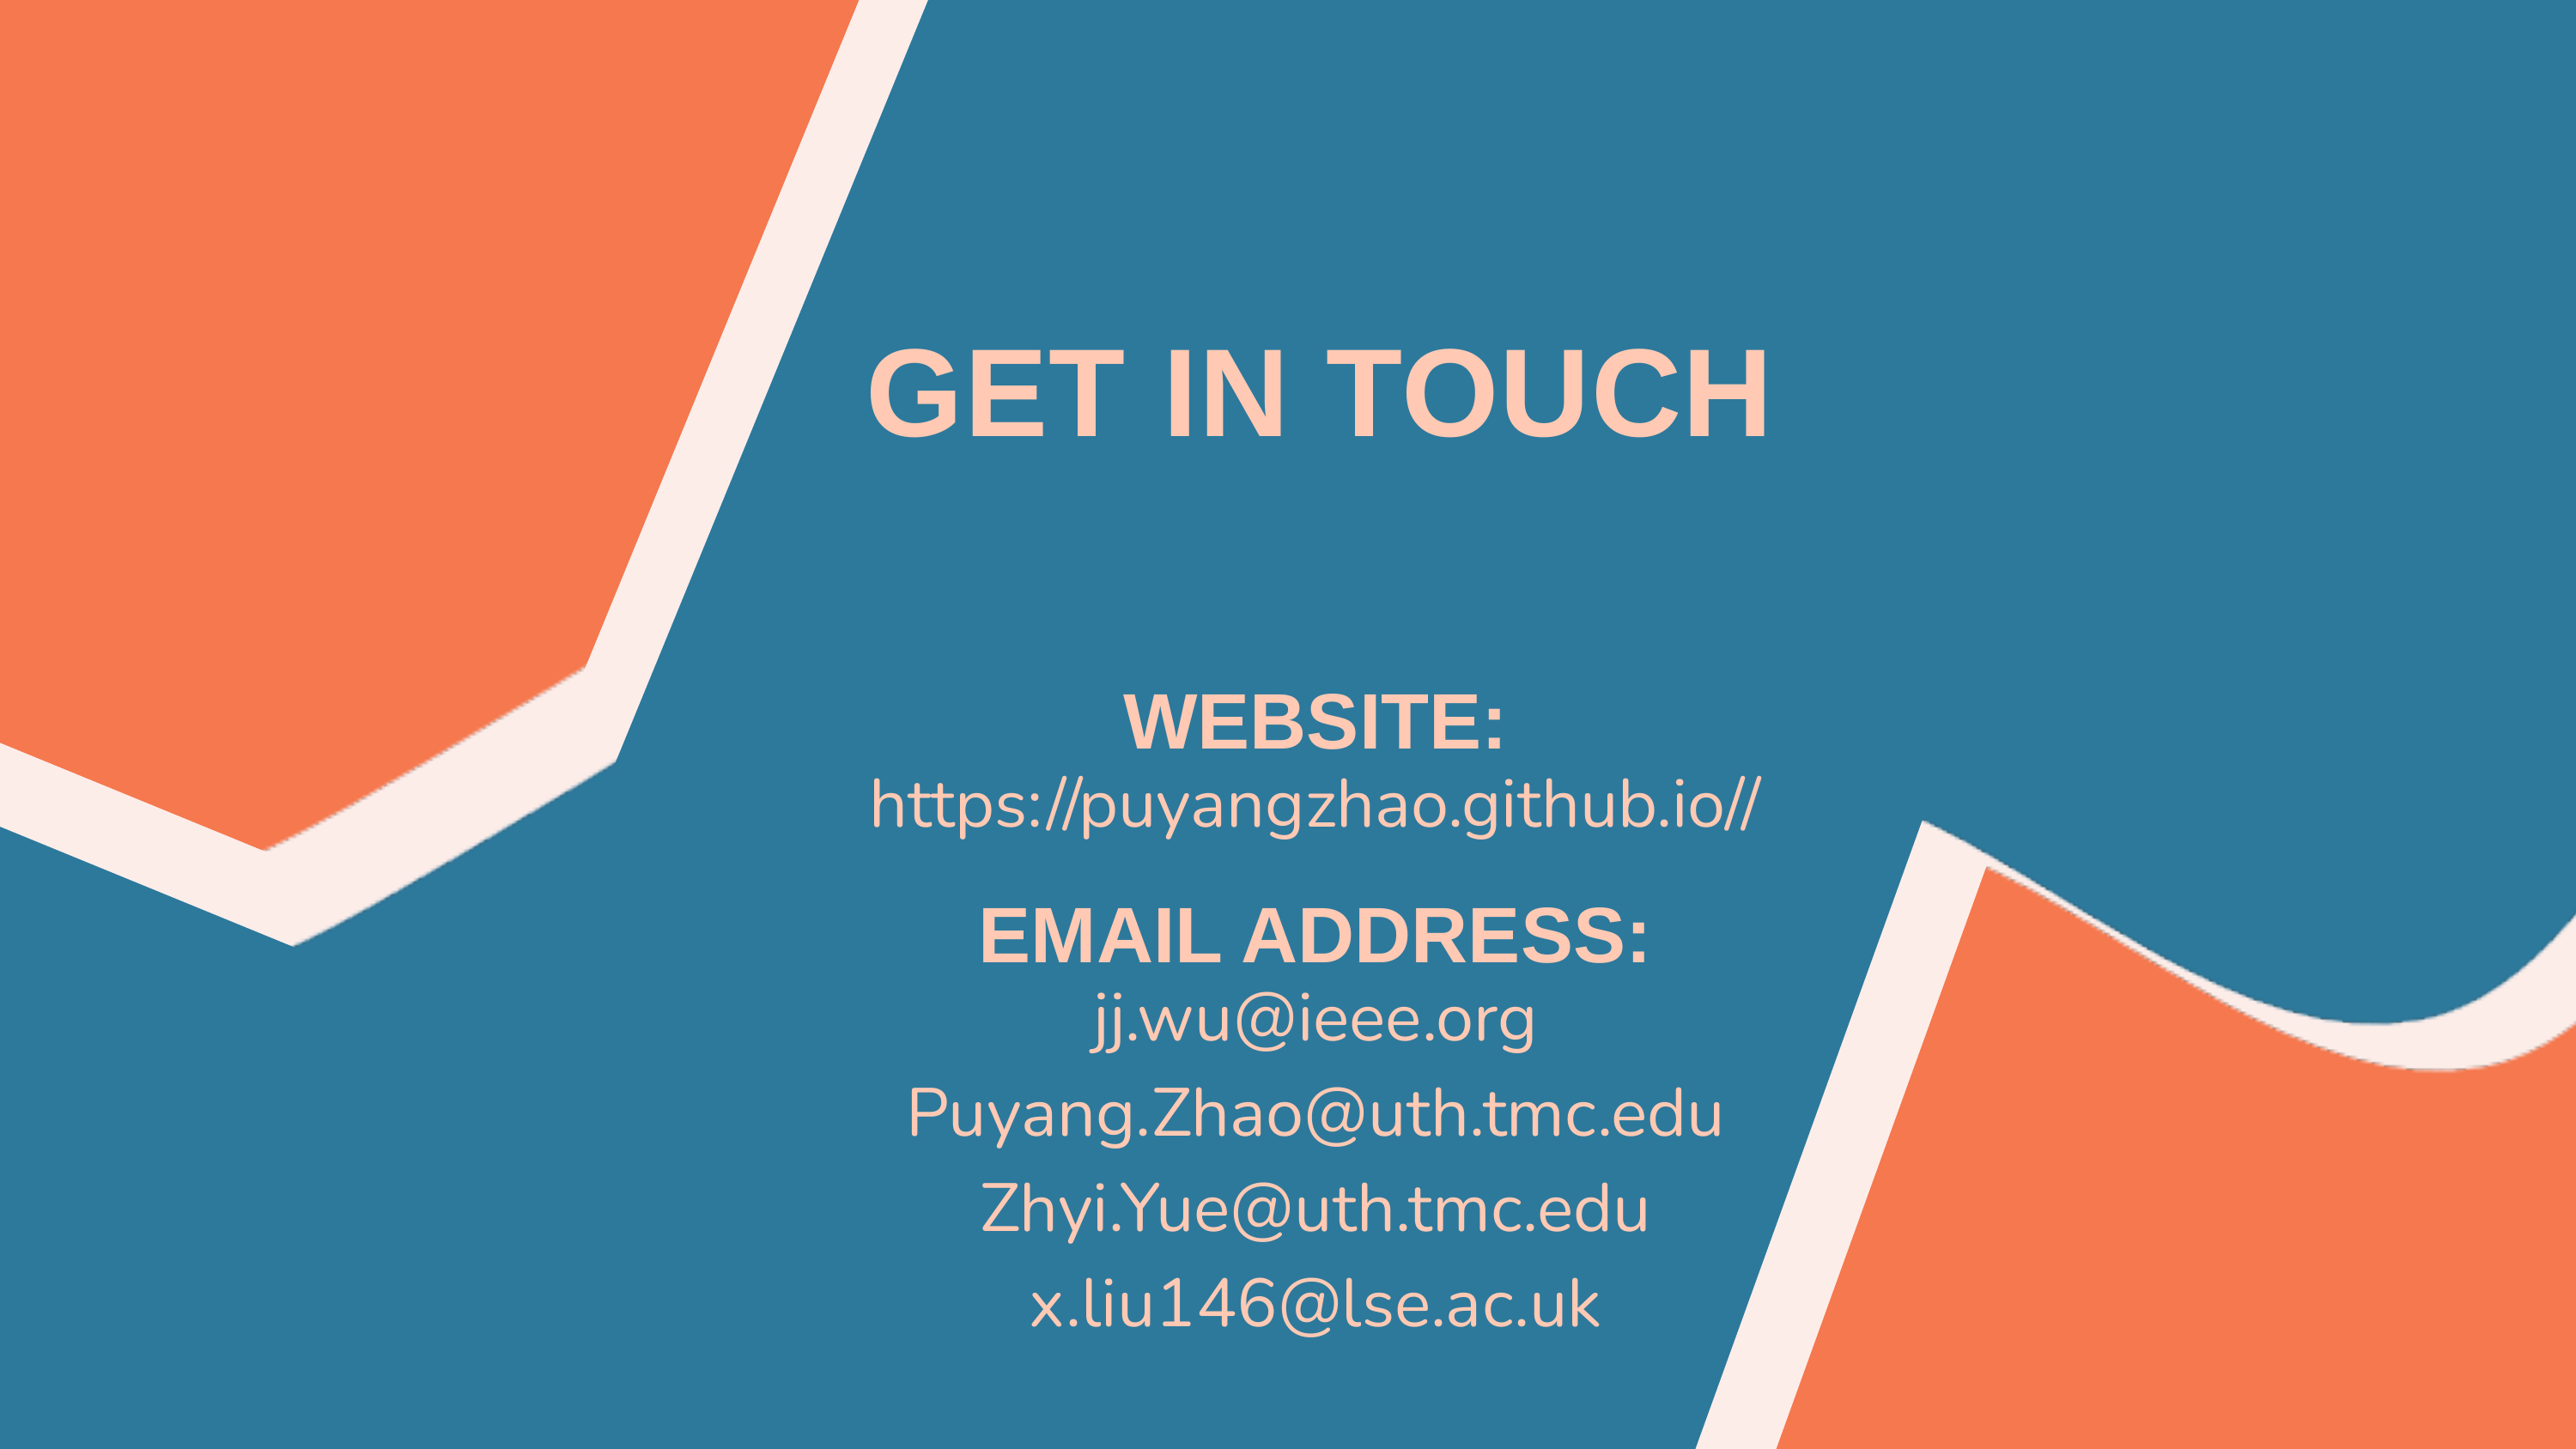

GET IN TOUCH
WEBSITE:
https://puyangzhao.github.io//

EMAIL ADDRESS:

jj.wu@ieee.org
Puyang.Zhao@uth.tmc.edu
Zhyi.Yue@uth.tmc.edu
x.liu146@lse.ac.uk